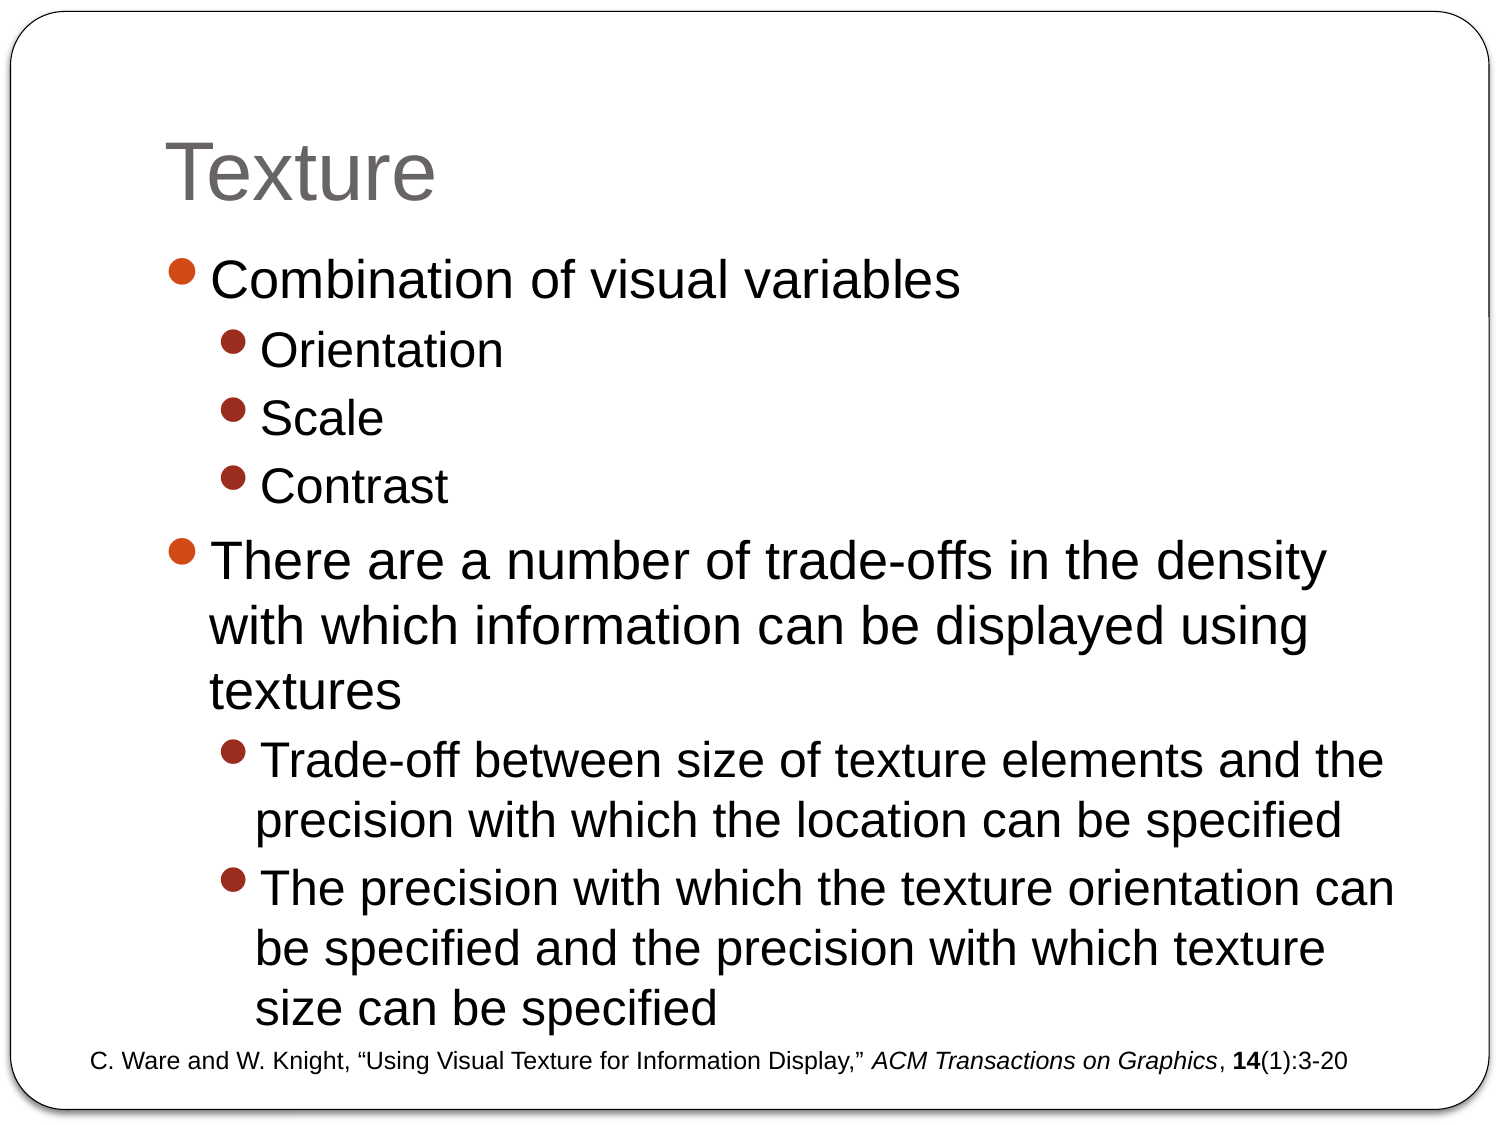

# Texture
Combination of visual variables
Orientation
Scale
Contrast
There are a number of trade-offs in the density with which information can be displayed using textures
Trade-off between size of texture elements and the precision with which the location can be specified
The precision with which the texture orientation can be specified and the precision with which texture size can be specified
C. Ware and W. Knight, “Using Visual Texture for Information Display,” ACM Transactions on Graphics, 14(1):3-20